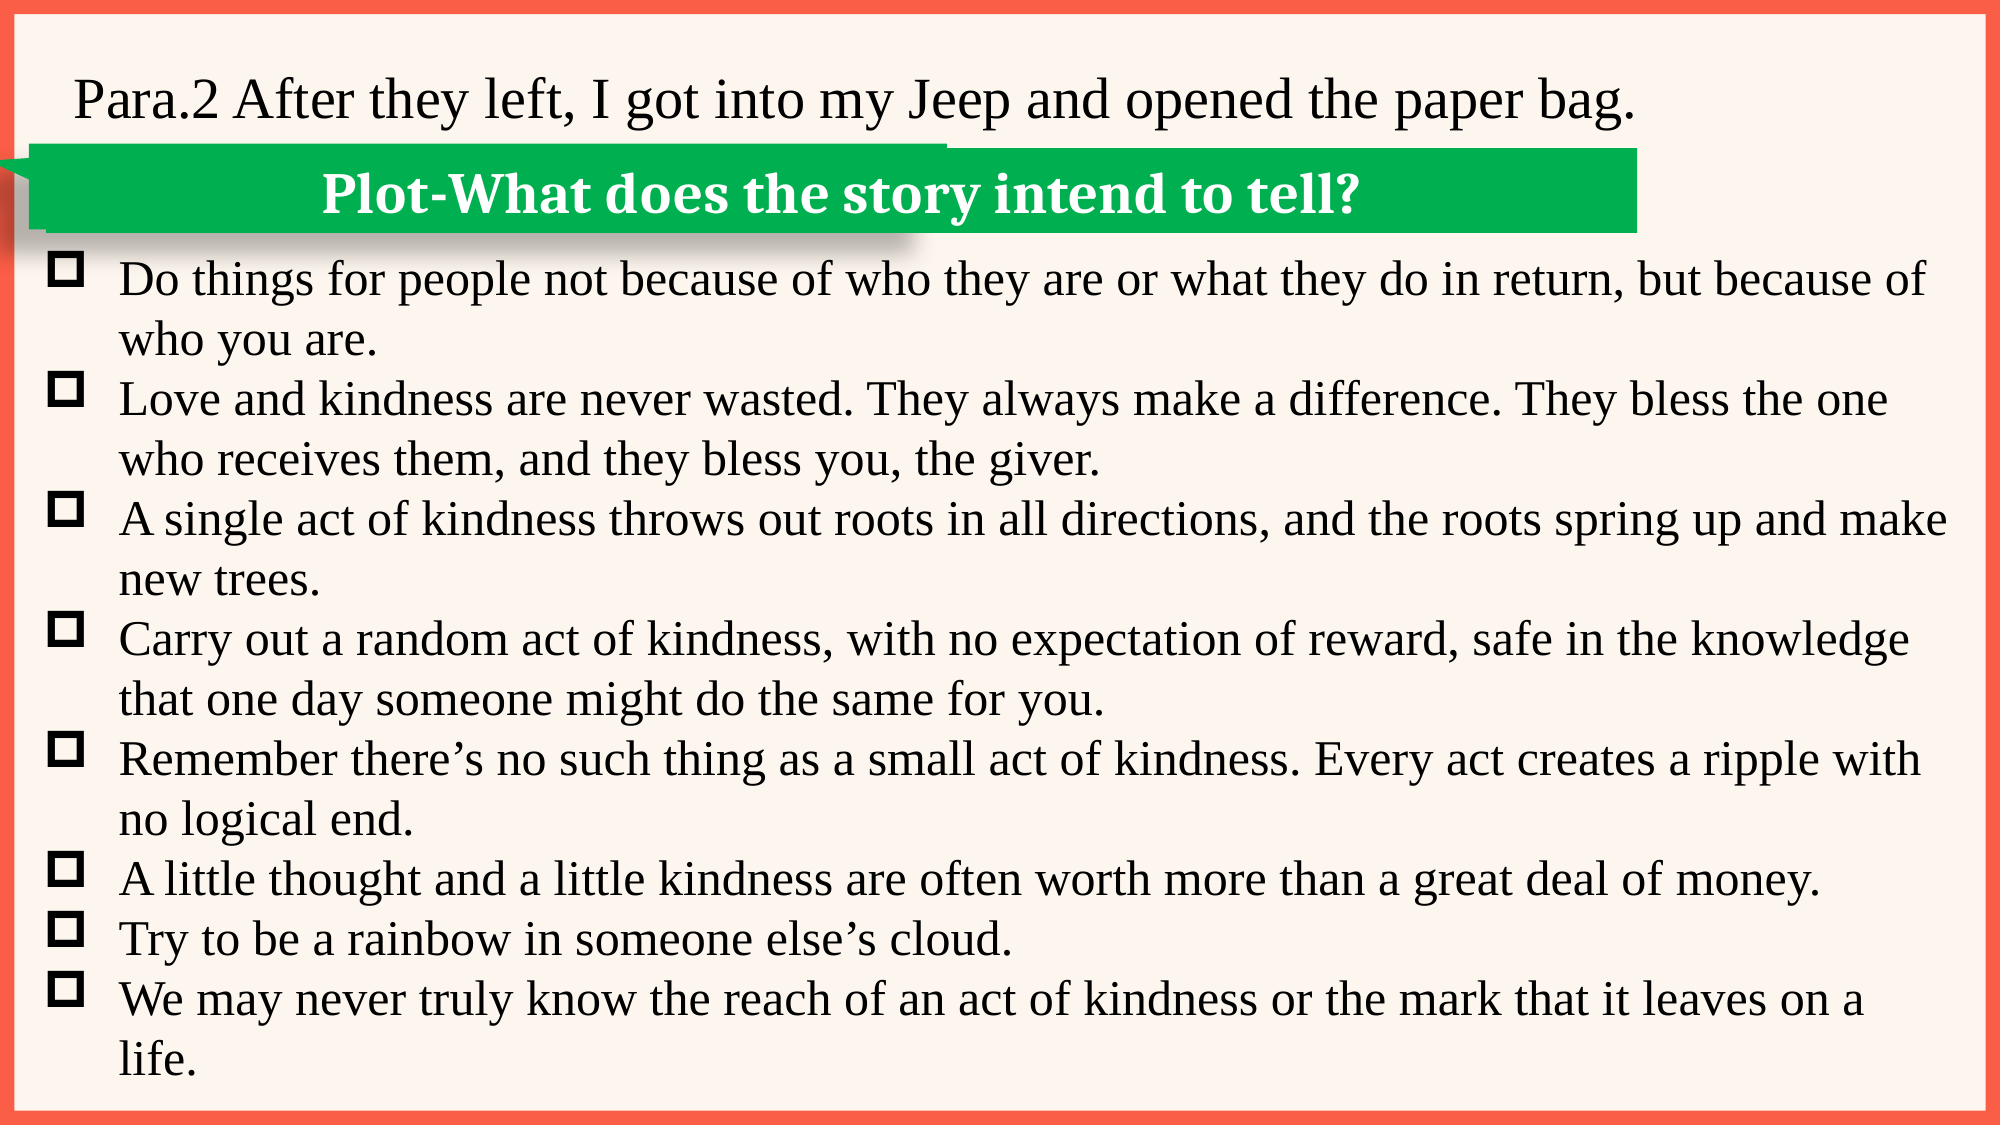

Para.2 After they left, I got into my Jeep and opened the paper bag.

Plot-What does the story intend to tell?
Do things for people not because of who they are or what they do in return, but because of who you are.
Love and kindness are never wasted. They always make a difference. They bless the one who receives them, and they bless you, the giver.
A single act of kindness throws out roots in all directions, and the roots spring up and make new trees.
Carry out a random act of kindness, with no expectation of reward, safe in the knowledge that one day someone might do the same for you.
Remember there’s no such thing as a small act of kindness. Every act creates a ripple with no logical end.
A little thought and a little kindness are often worth more than a great deal of money.
Try to be a rainbow in someone else’s cloud.
We may never truly know the reach of an act of kindness or the mark that it leaves on a life.